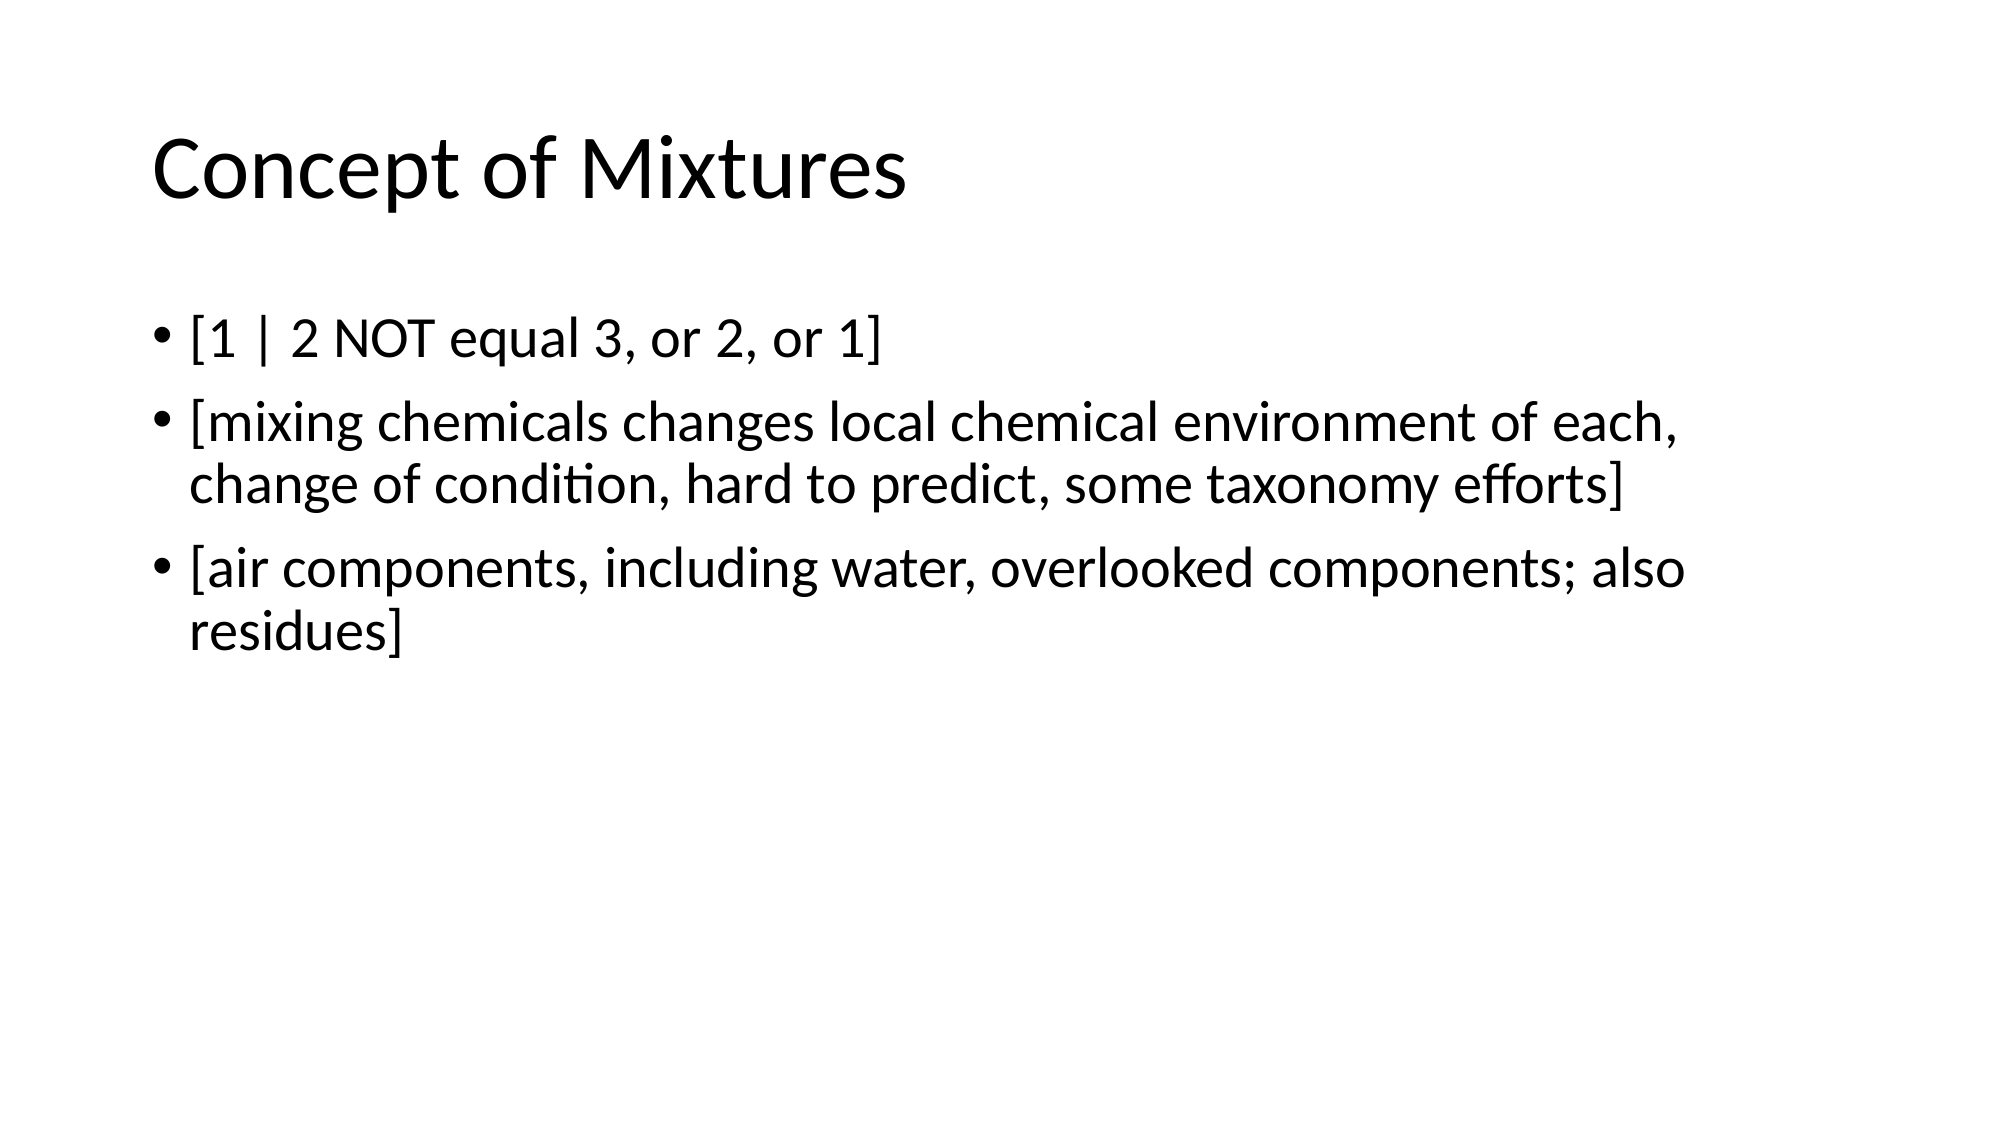

# Concept of Mixtures
[1 | 2 NOT equal 3, or 2, or 1]
[mixing chemicals changes local chemical environment of each, change of condition, hard to predict, some taxonomy efforts]
[air components, including water, overlooked components; also residues]